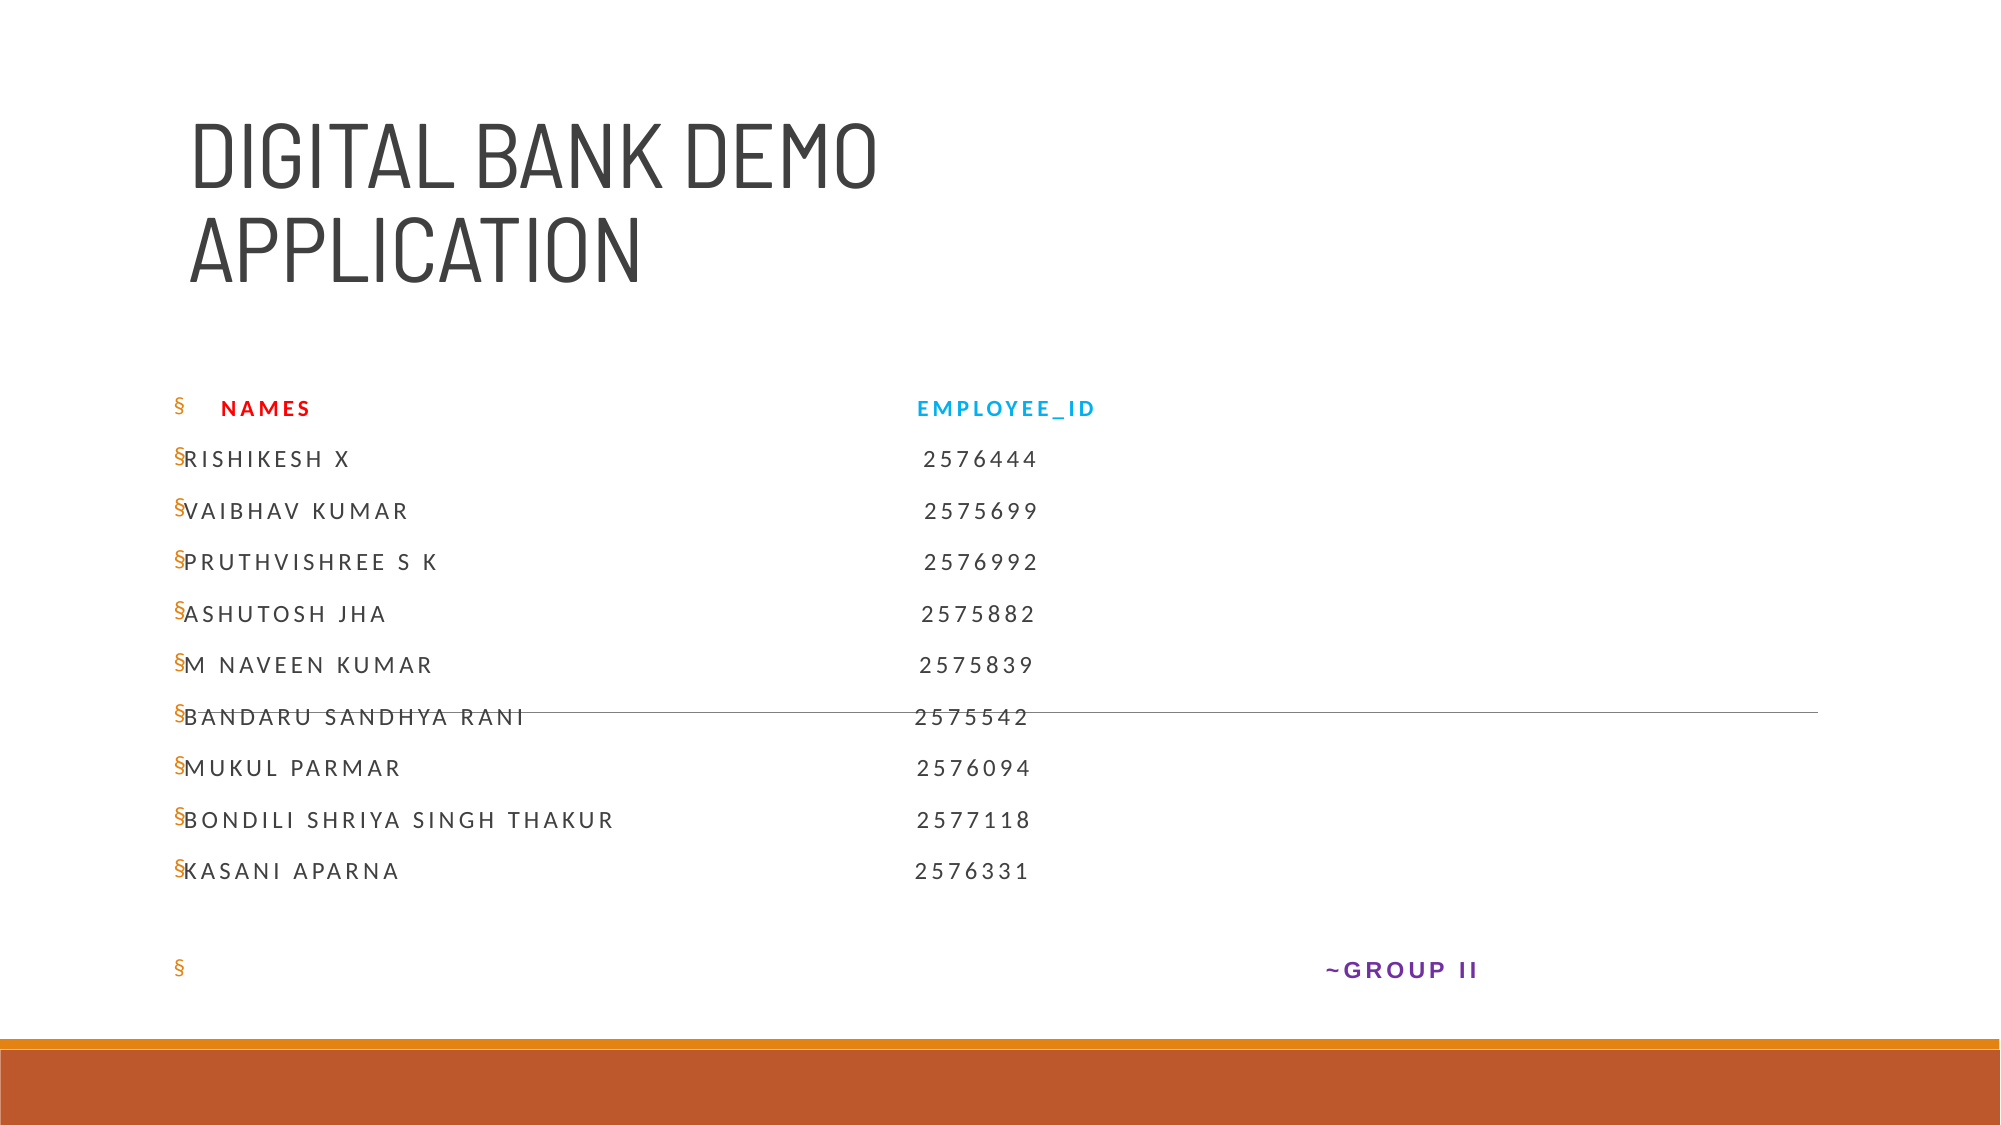

# DIGITAL BANK DEMO APPLICATION
    NAMES                                                                EMPLOYEE_ID
RISHIKESH X                                                           2576444
VAIBHAV KUMAR                                                     2575699
PRUTHVISHREE S K                                                  2576992
ASHUTOSH JHA                                                       2575882
M NAVEEN KUMAR                                                  2575839
BANDARU SANDHYA RANI                                        2575542
MUKUL PARMAR                                                     2576094
BONDILI SHRIYA SINGH THAKUR                               2577118
KASANI APARNA                                                     2576331

                                                                                                                         ~GROUP II